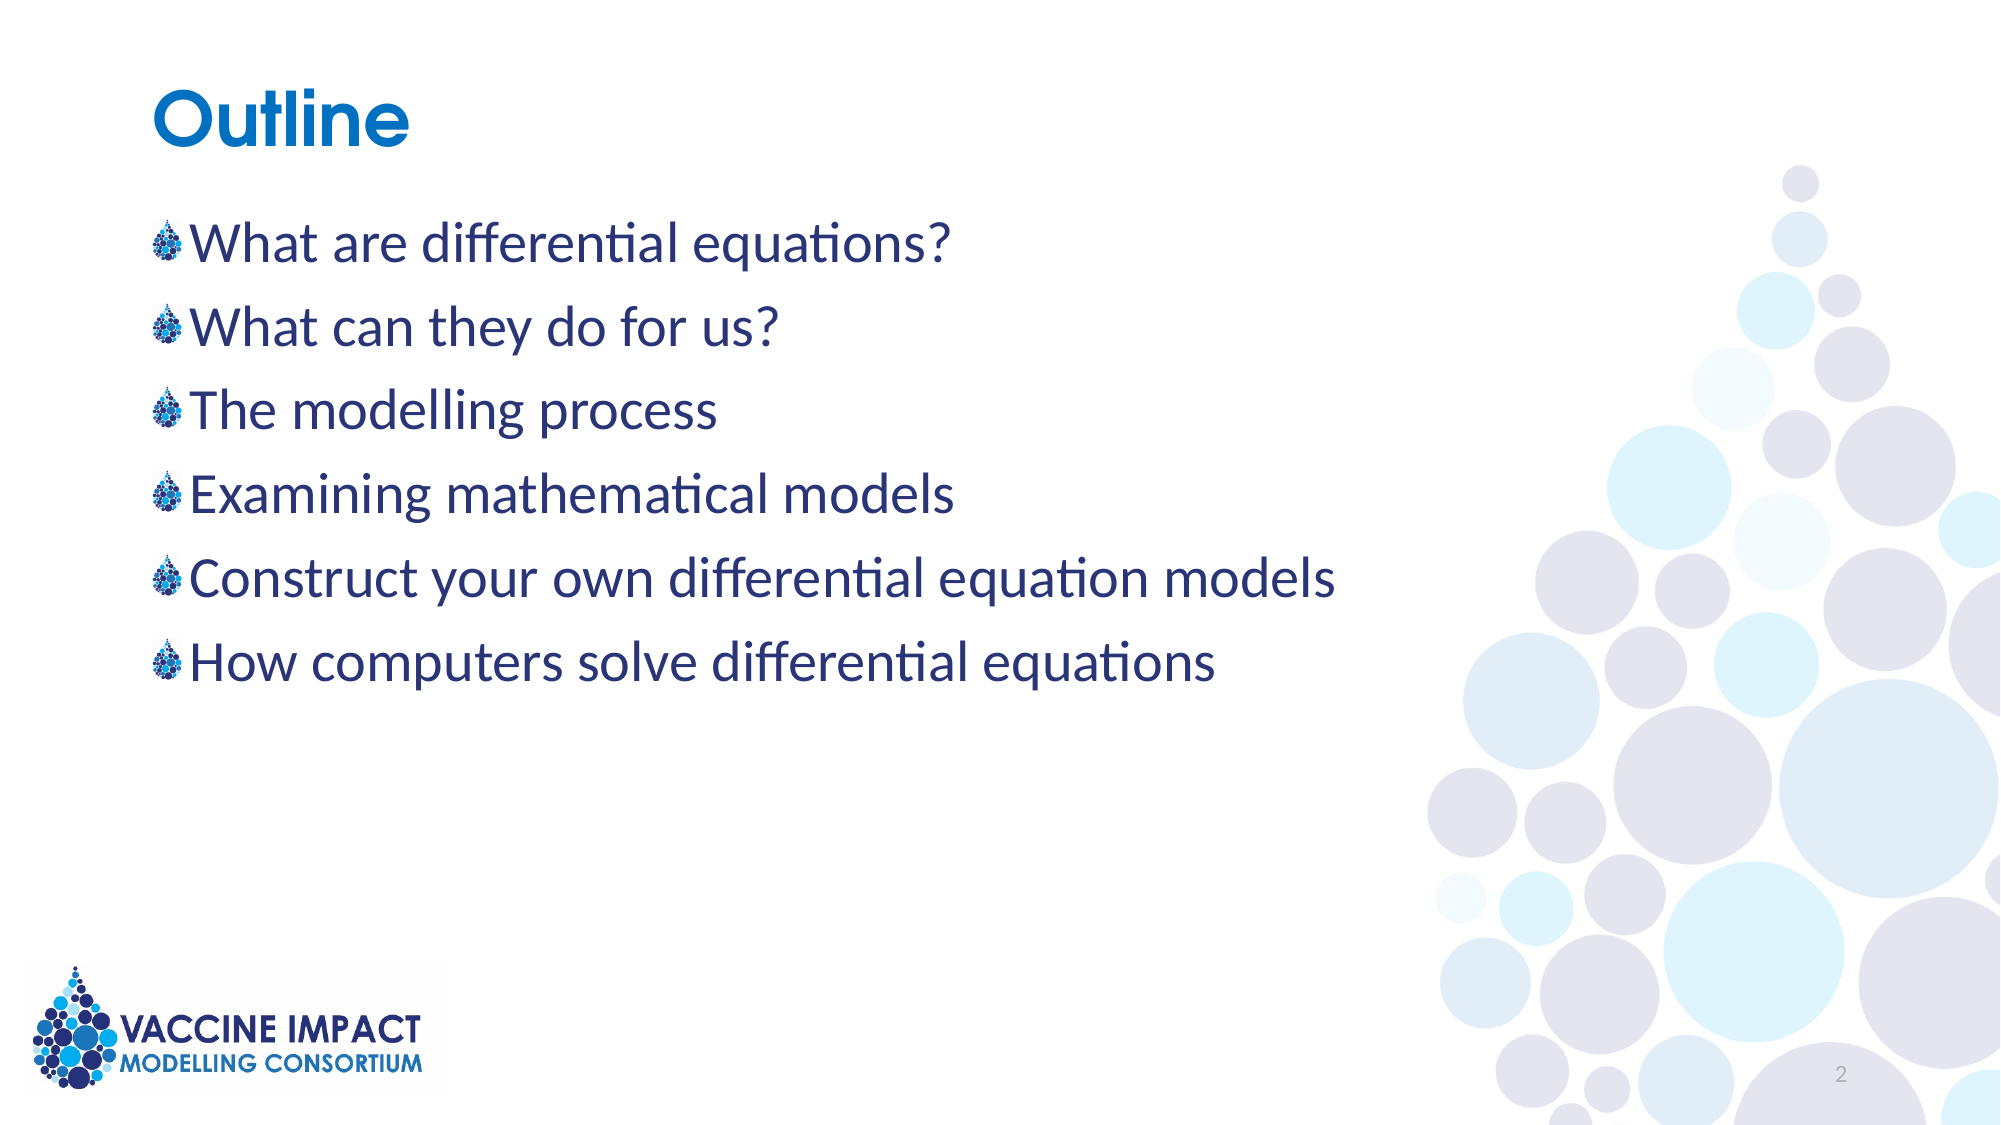

# Outline
What are differential equations?
What can they do for us?
The modelling process
Examining mathematical models
Construct your own differential equation models
How computers solve differential equations
2